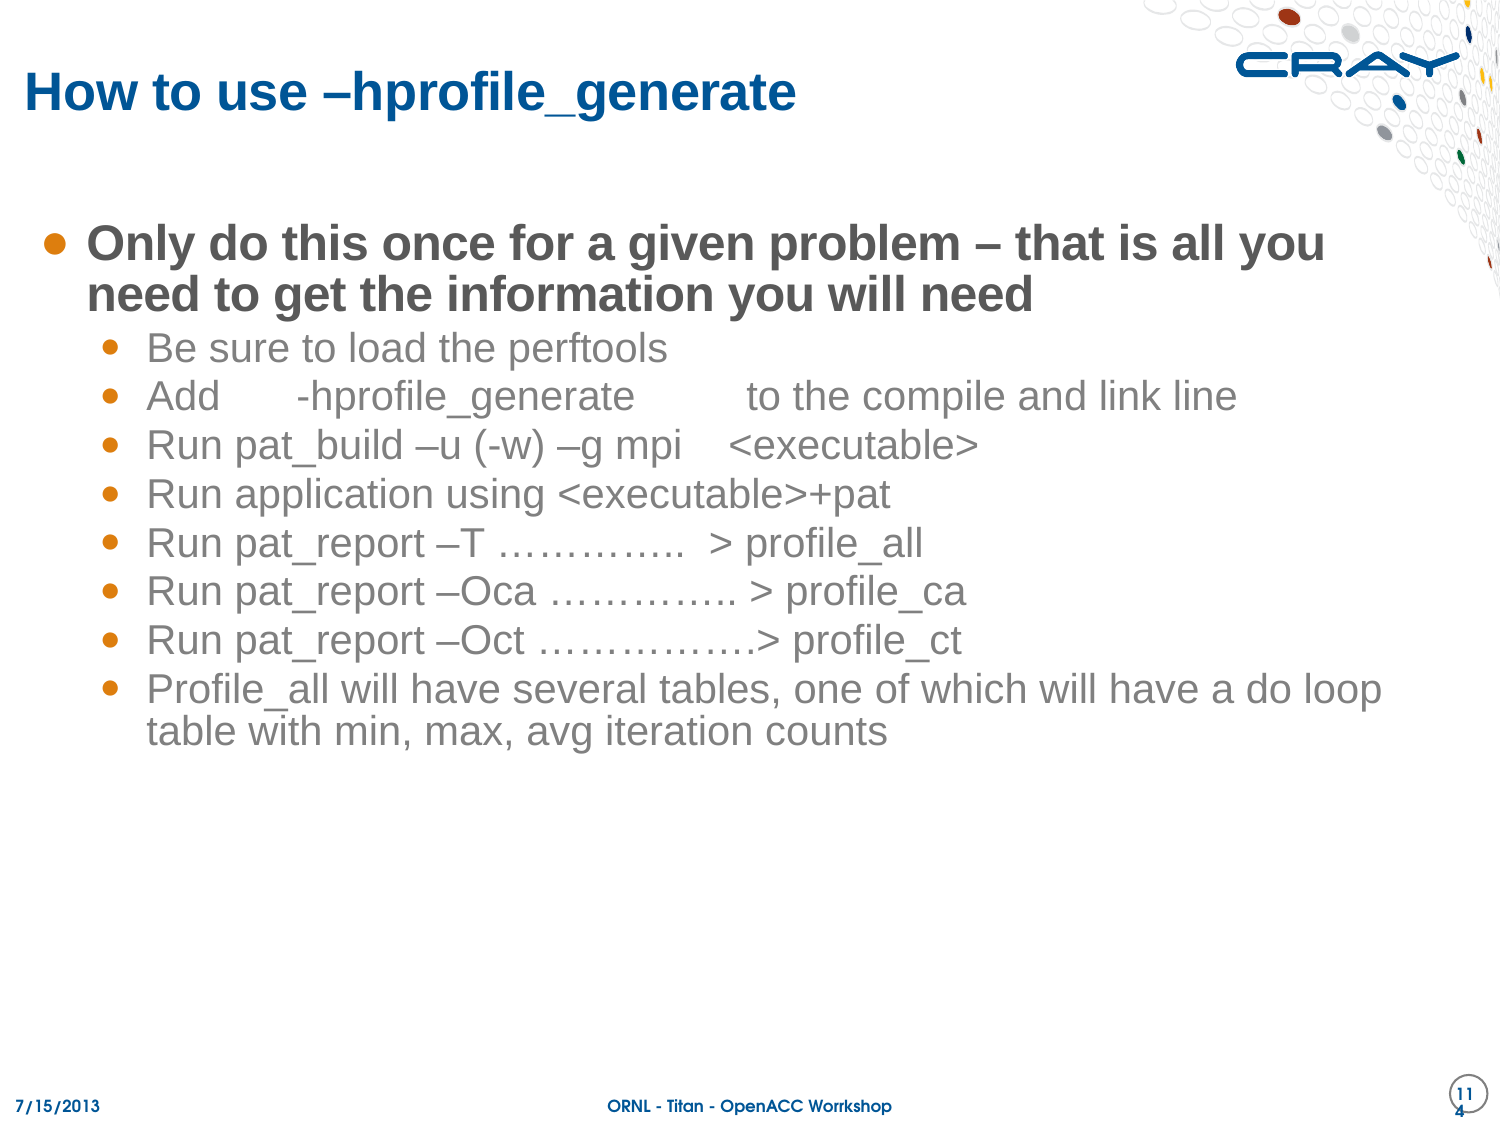

# How to use –hprofile_generate
Only do this once for a given problem – that is all you need to get the information you will need
Be sure to load the perftools
Add	-hprofile_generate 	to the compile and link line
Run pat_build –u (-w) –g mpi    <executable>
Run application using <executable>+pat
Run pat_report –T …………..  > profile_all
Run pat_report –Oca ………….. > profile_ca
Run pat_report –Oct …………….> profile_ct
Profile_all will have several tables, one of which will have a do loop table with min, max, avg iteration counts

114
7/15/2013
ORNL - Titan - OpenACC Worrkshop